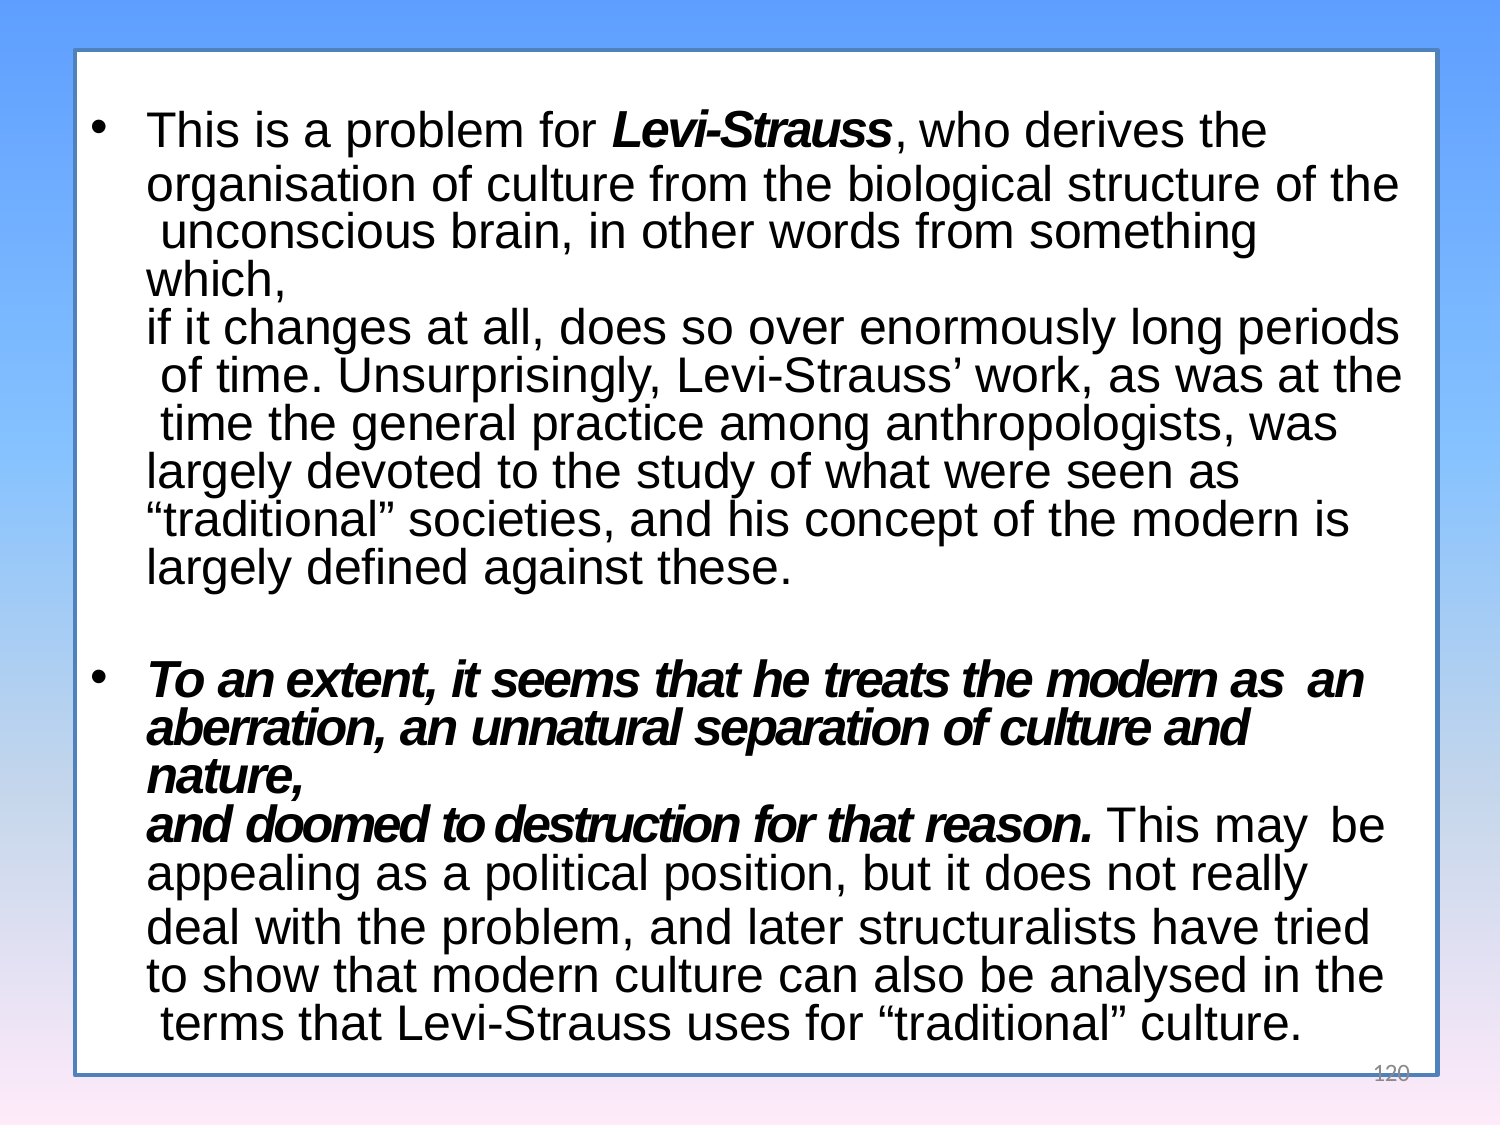

This is a problem for Levi-Strauss, who derives the
organisation of culture from the biological structure of the  unconscious brain, in other words from something which,
if it changes at all, does so over enormously long periods  of time. Unsurprisingly, Levi-Strauss’ work, as was at the  time the general practice among anthropologists, was  largely devoted to the study of what were seen as  “traditional” societies, and his concept of the modern is  largely defined against these.
To an extent, it seems that he treats the modern as an
aberration, an unnatural separation of culture and nature,
and doomed to destruction for that reason. This may be
appealing as a political position, but it does not really
deal with the problem, and later structuralists have tried  to show that modern culture can also be analysed in the  terms that Levi-Strauss uses for “traditional” culture.
120